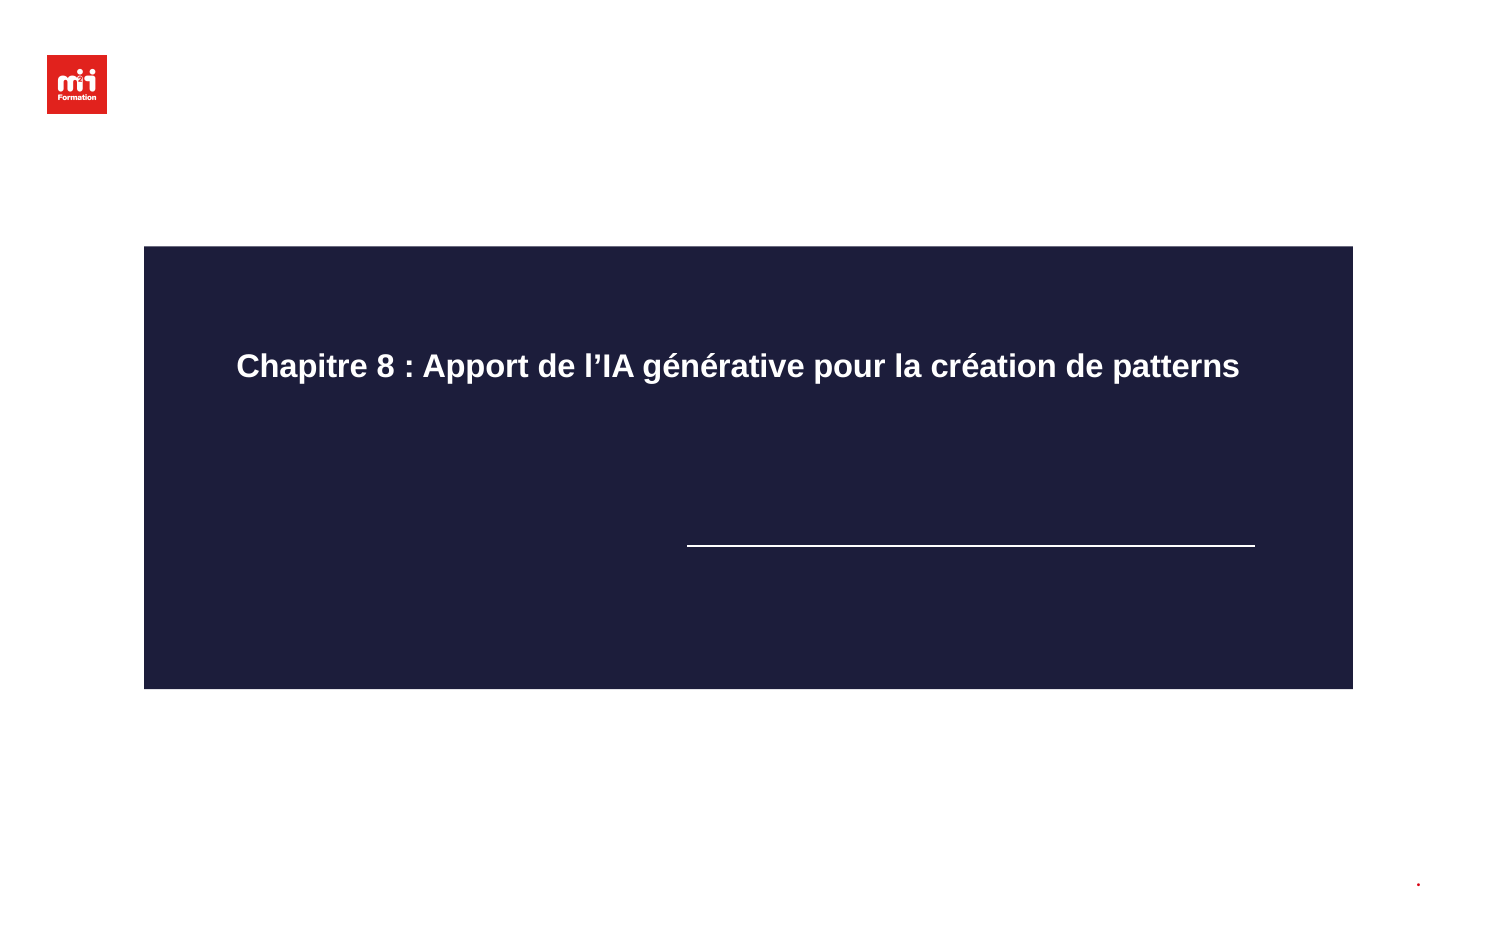

# Chapitre 8 : Apport de l’IA générative pour la création de patterns